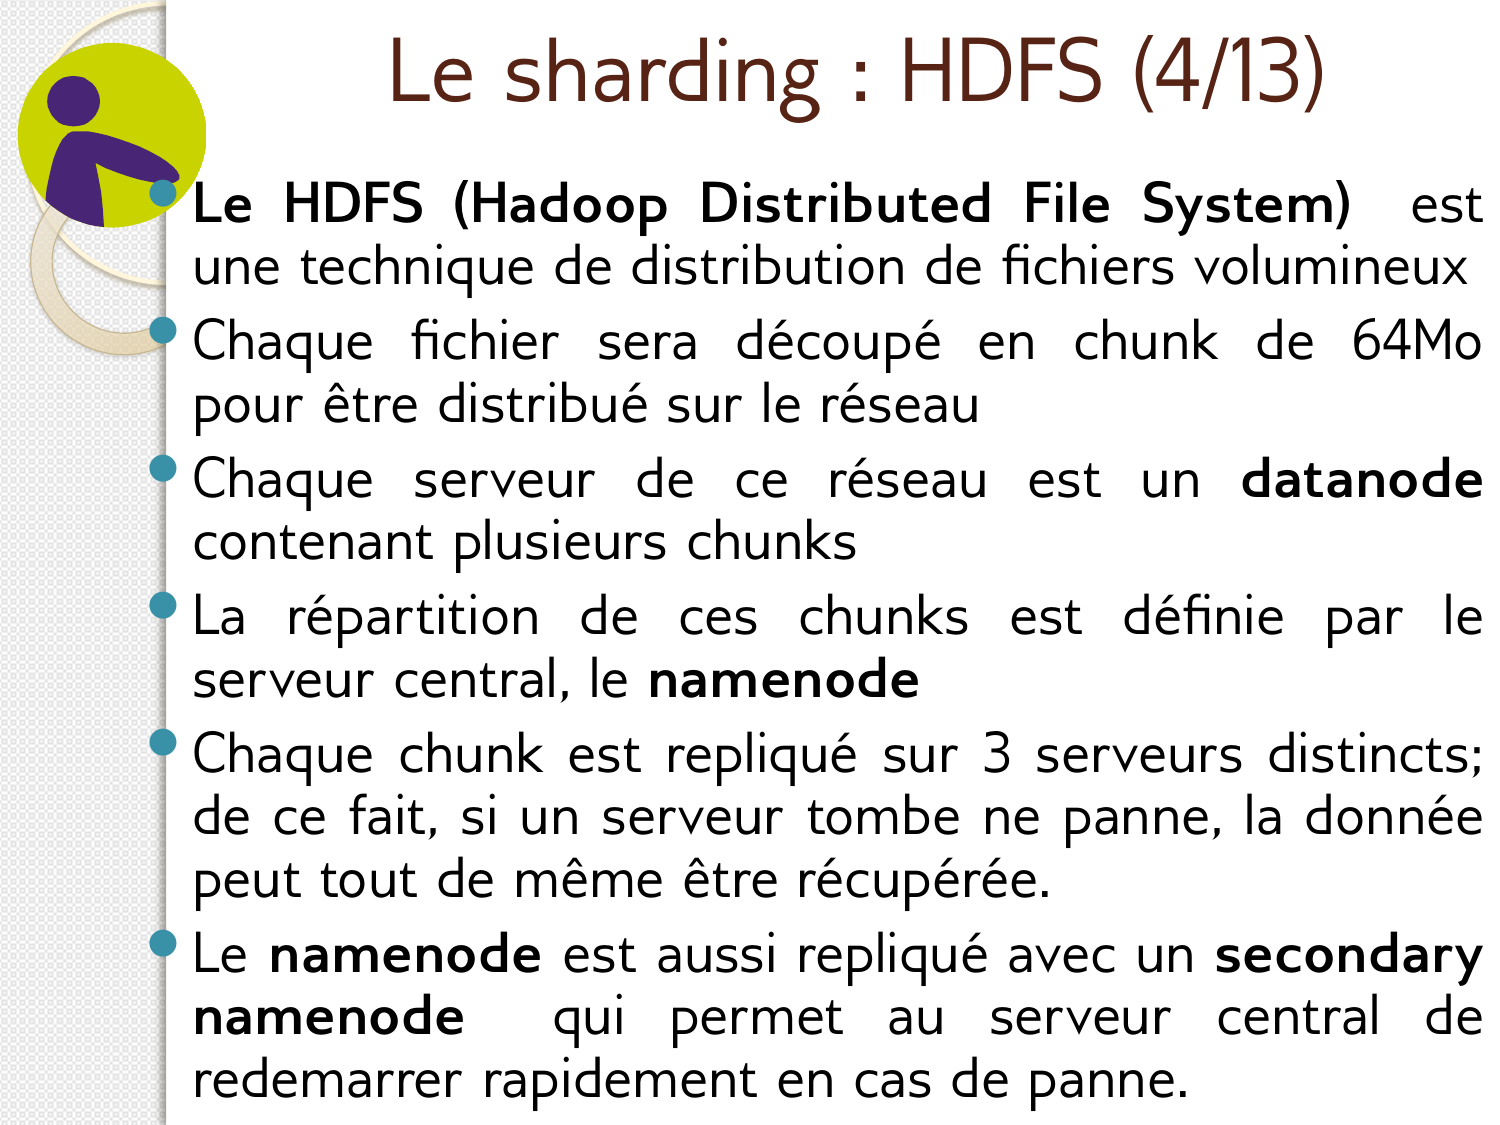

# Le sharding : HDFS (4/13)
Le HDFS (Hadoop Distributed File System)  est une technique de distribution de fichiers volumineux
Chaque fichier sera découpé en chunk de 64Mo pour être distribué sur le réseau
Chaque serveur de ce réseau est un datanode contenant plusieurs chunks
La répartition de ces chunks est définie par le serveur central, le namenode
Chaque chunk est repliqué sur 3 serveurs distincts; de ce fait, si un serveur tombe ne panne, la donnée peut tout de même être récupérée.
Le namenode est aussi repliqué avec un secondary namenode  qui permet au serveur central de redemarrer rapidement en cas de panne.